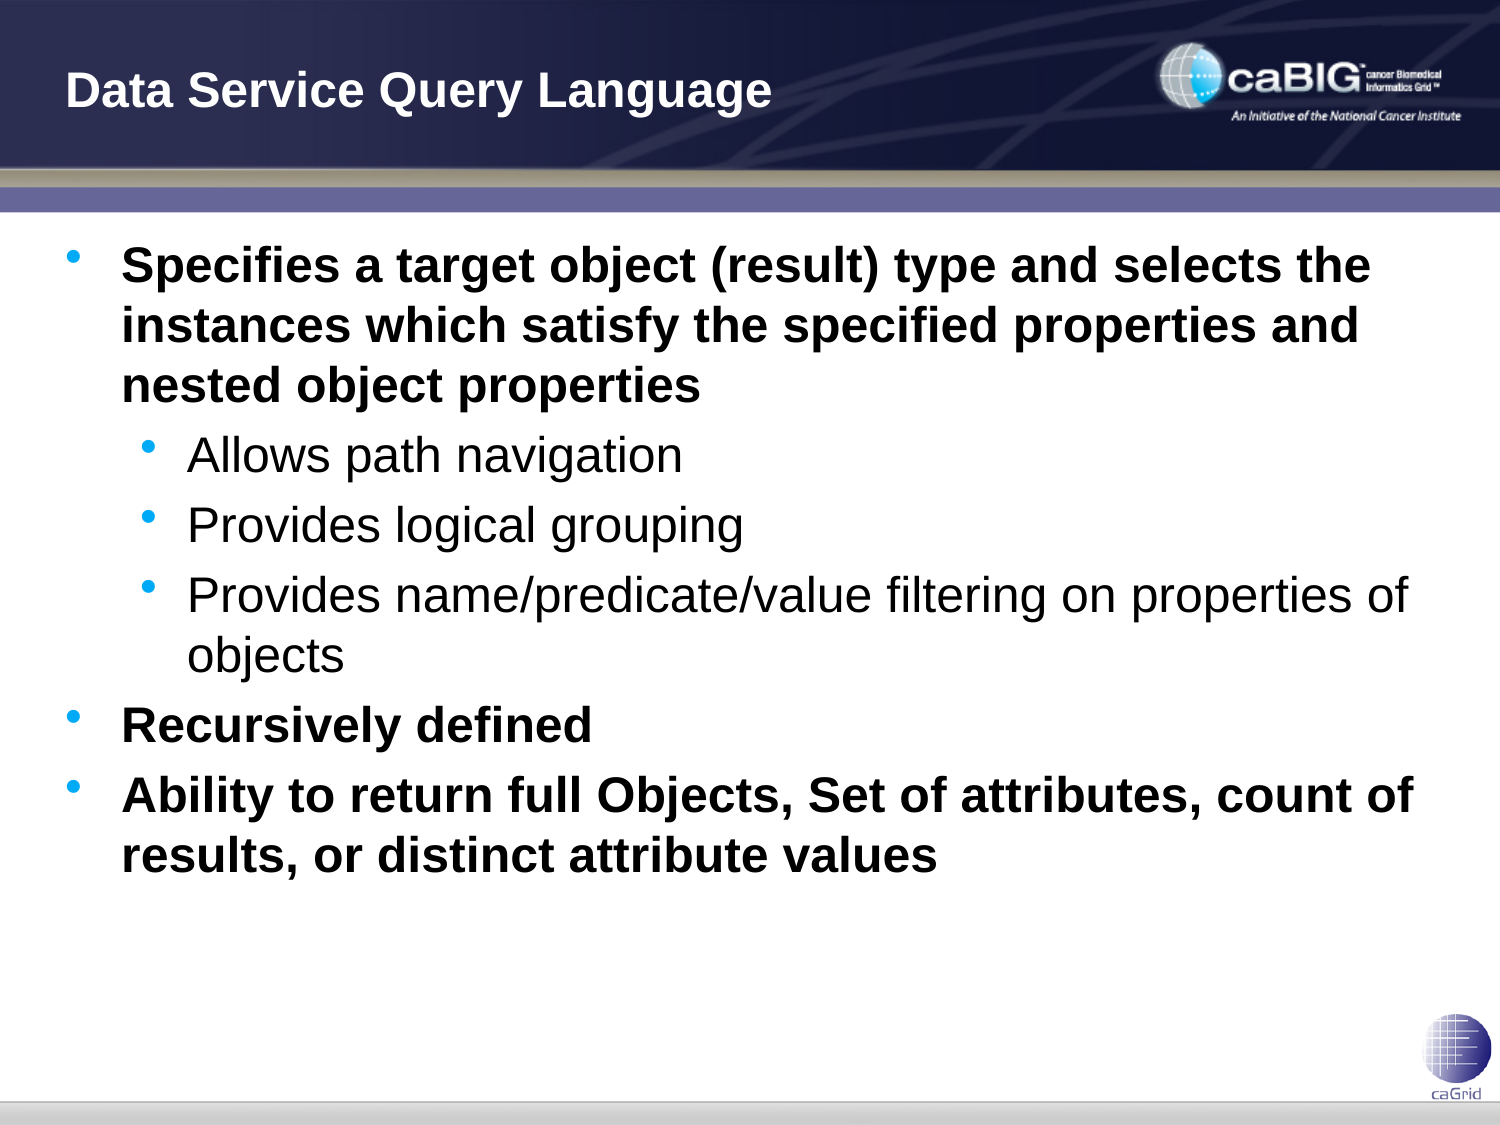

# Data Service Query Language
Specifies a target object (result) type and selects the instances which satisfy the specified properties and nested object properties
Allows path navigation
Provides logical grouping
Provides name/predicate/value filtering on properties of objects
Recursively defined
Ability to return full Objects, Set of attributes, count of results, or distinct attribute values